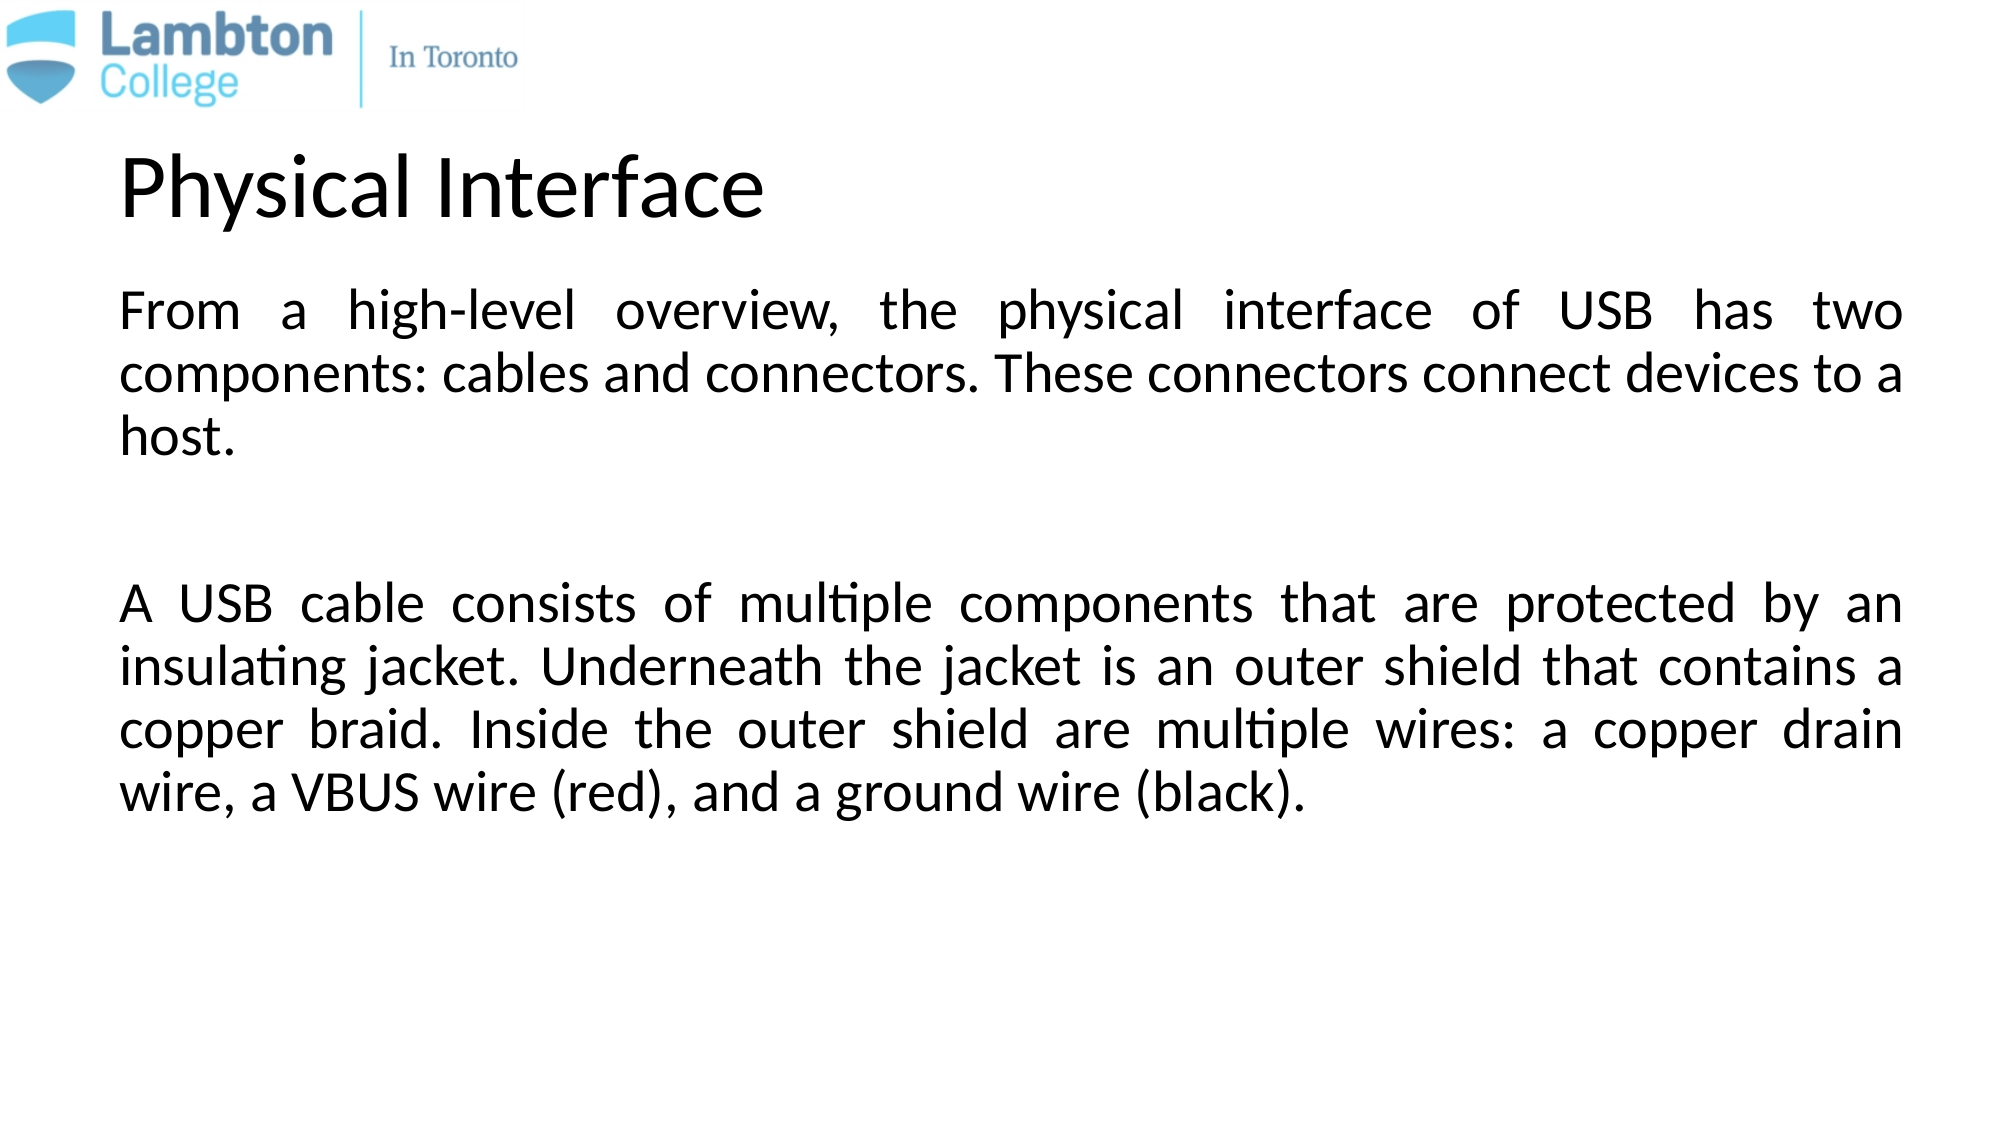

# Physical Interface
From a high-level overview, the physical interface of USB has two components: cables and connectors. These connectors connect devices to a host.

A USB cable consists of multiple components that are protected by an insulating jacket. Underneath the jacket is an outer shield that contains a copper braid. Inside the outer shield are multiple wires: a copper drain wire, a VBUS wire (red), and a ground wire (black).